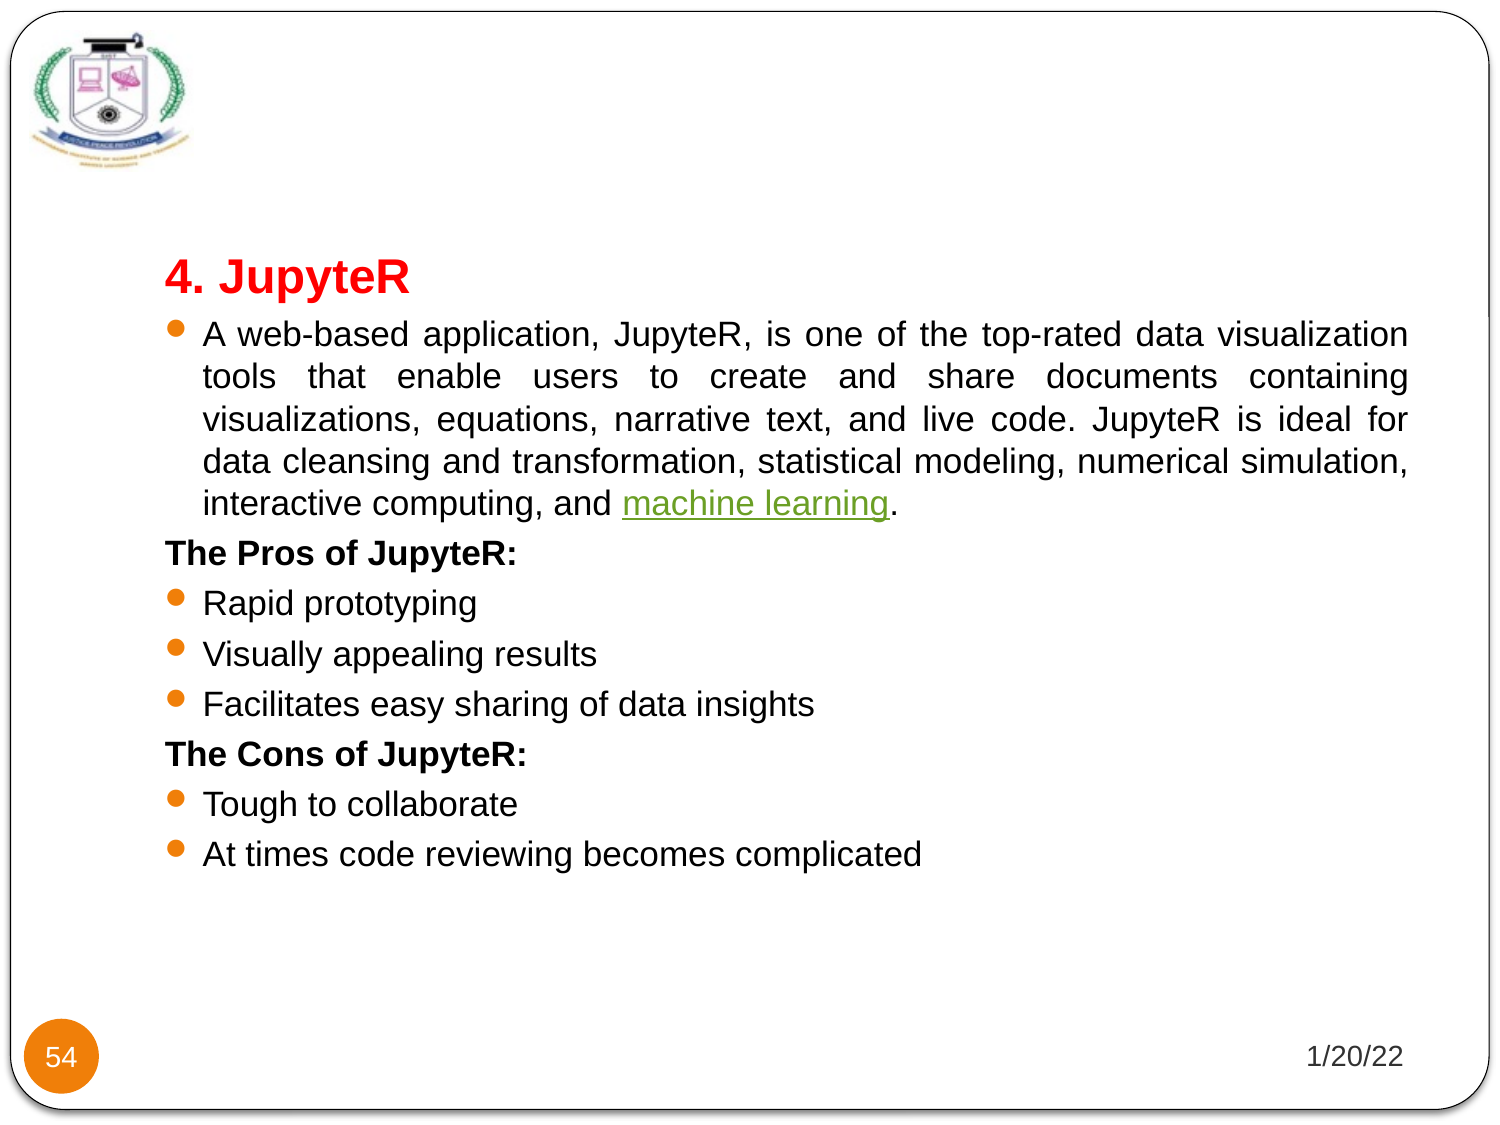

#
4. JupyteR
A web-based application, JupyteR, is one of the top-rated data visualization tools that enable users to create and share documents containing visualizations, equations, narrative text, and live code. JupyteR is ideal for data cleansing and transformation, statistical modeling, numerical simulation, interactive computing, and machine learning.
The Pros of JupyteR:
Rapid prototyping
Visually appealing results
Facilitates easy sharing of data insights
The Cons of JupyteR:
Tough to collaborate
At times code reviewing becomes complicated

1/20/22
54